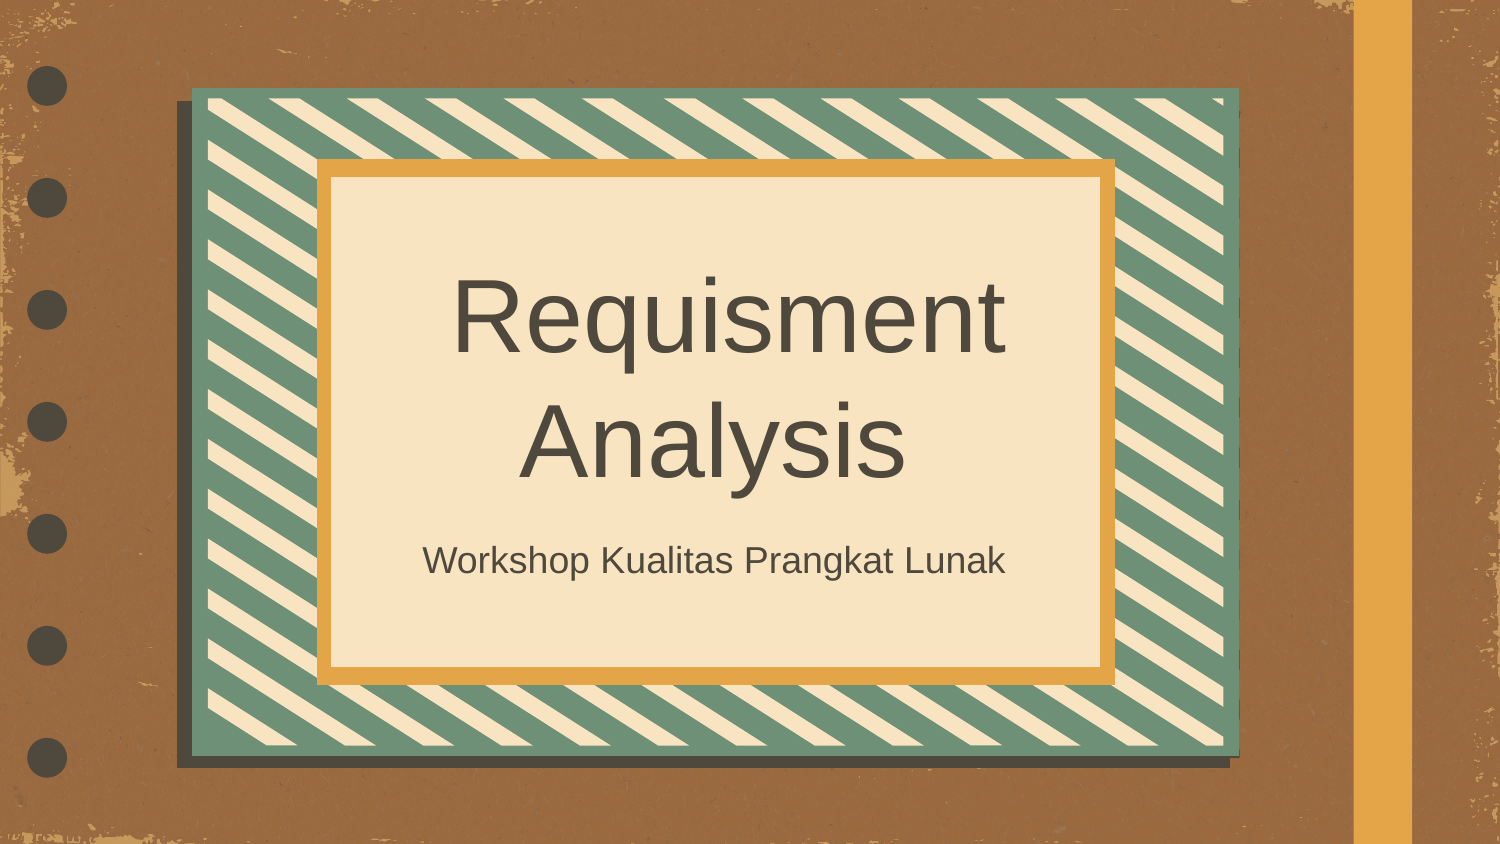

# Requisment Analysis
Workshop Kualitas Prangkat Lunak